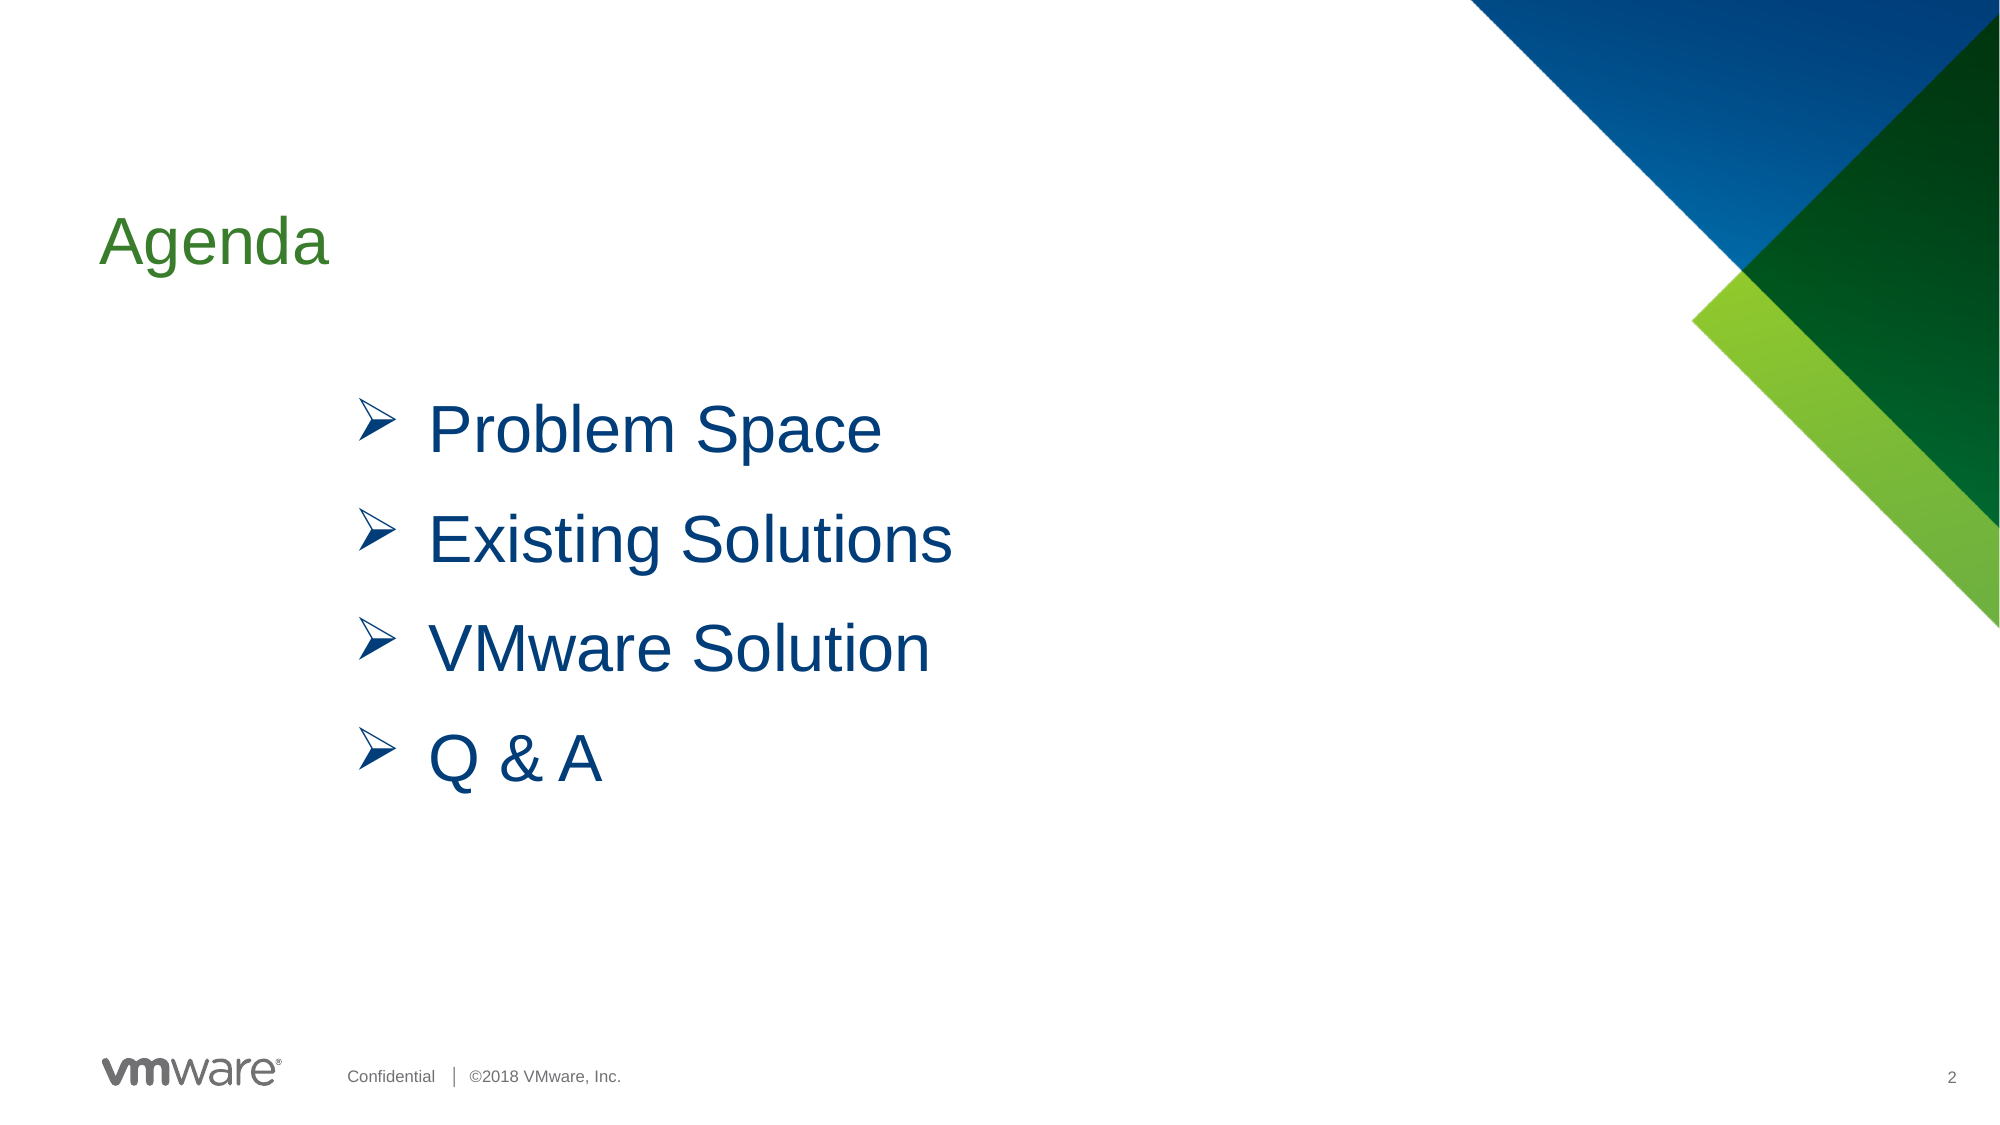

Problem Space
 Existing Solutions
 VMware Solution
 Q & A